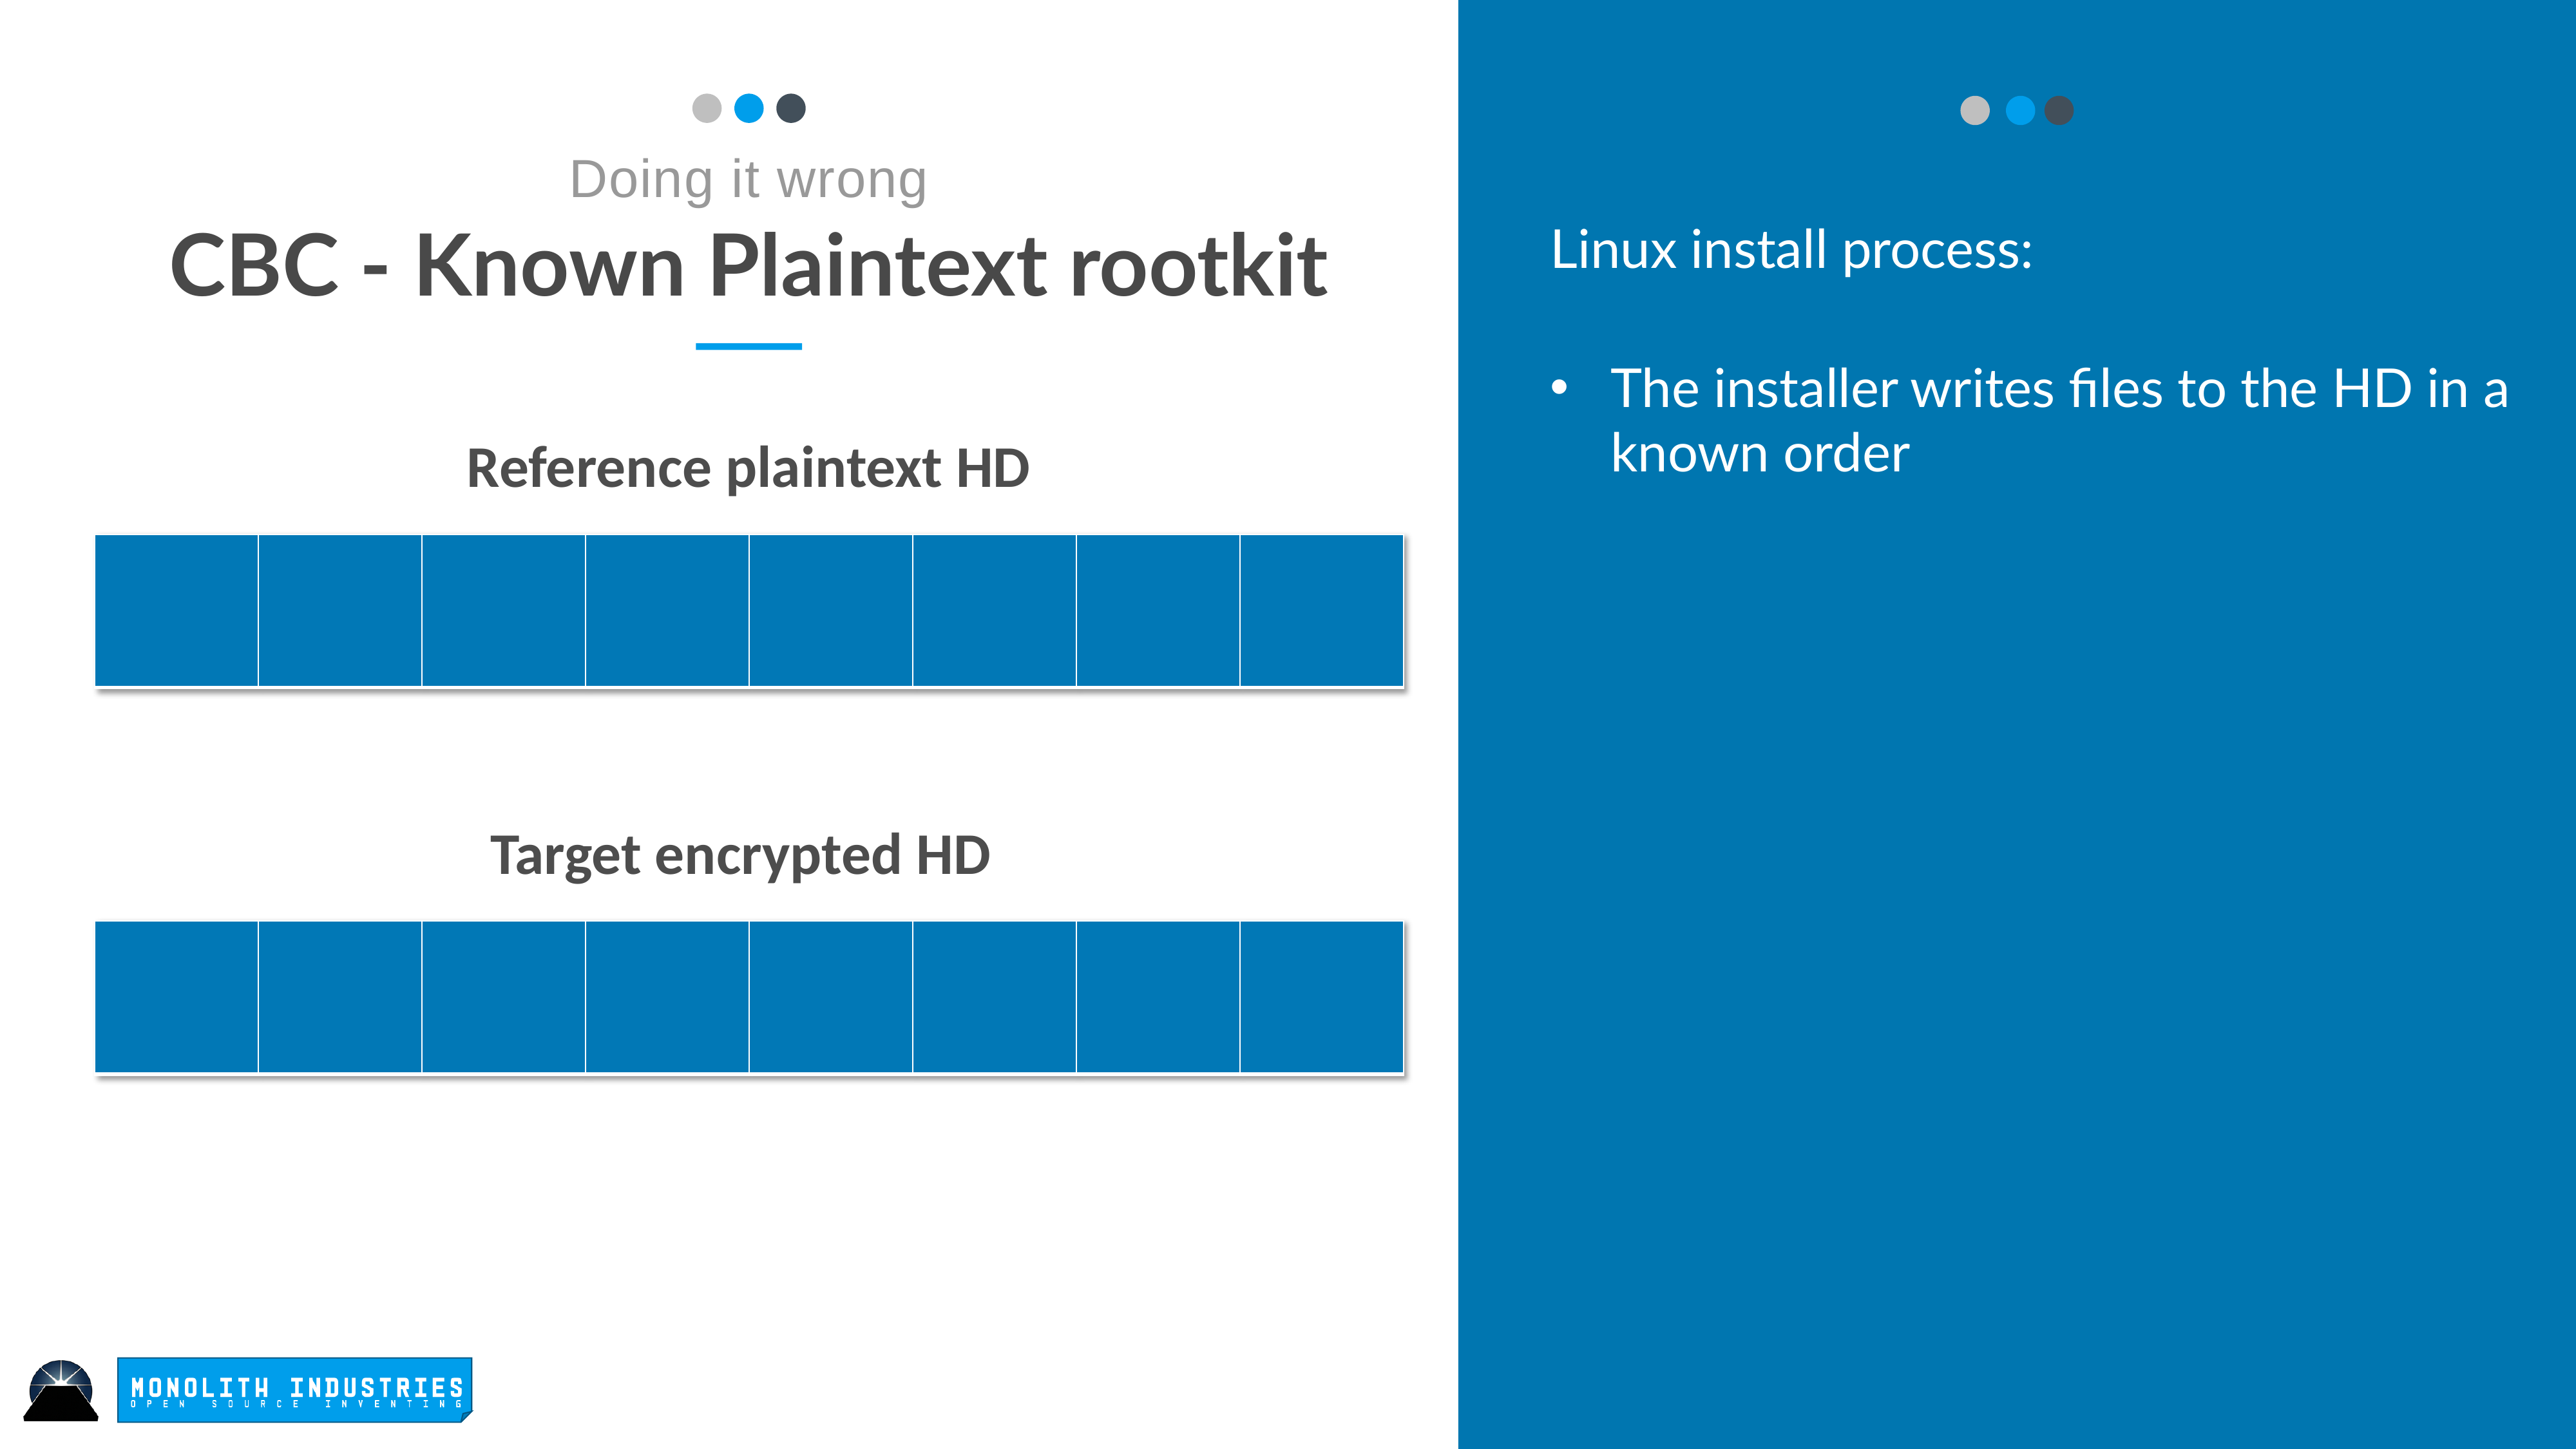

Doing it wrong
CBC - Known Plaintext rootkit
Linux install process:

The installer writes files to the HD in a known order

Reference plaintext HD
|  |  |  |  |  |  |  |  |
| --- | --- | --- | --- | --- | --- | --- | --- |
Target encrypted HD
|  |  |  |  |  |  |  |  |
| --- | --- | --- | --- | --- | --- | --- | --- |